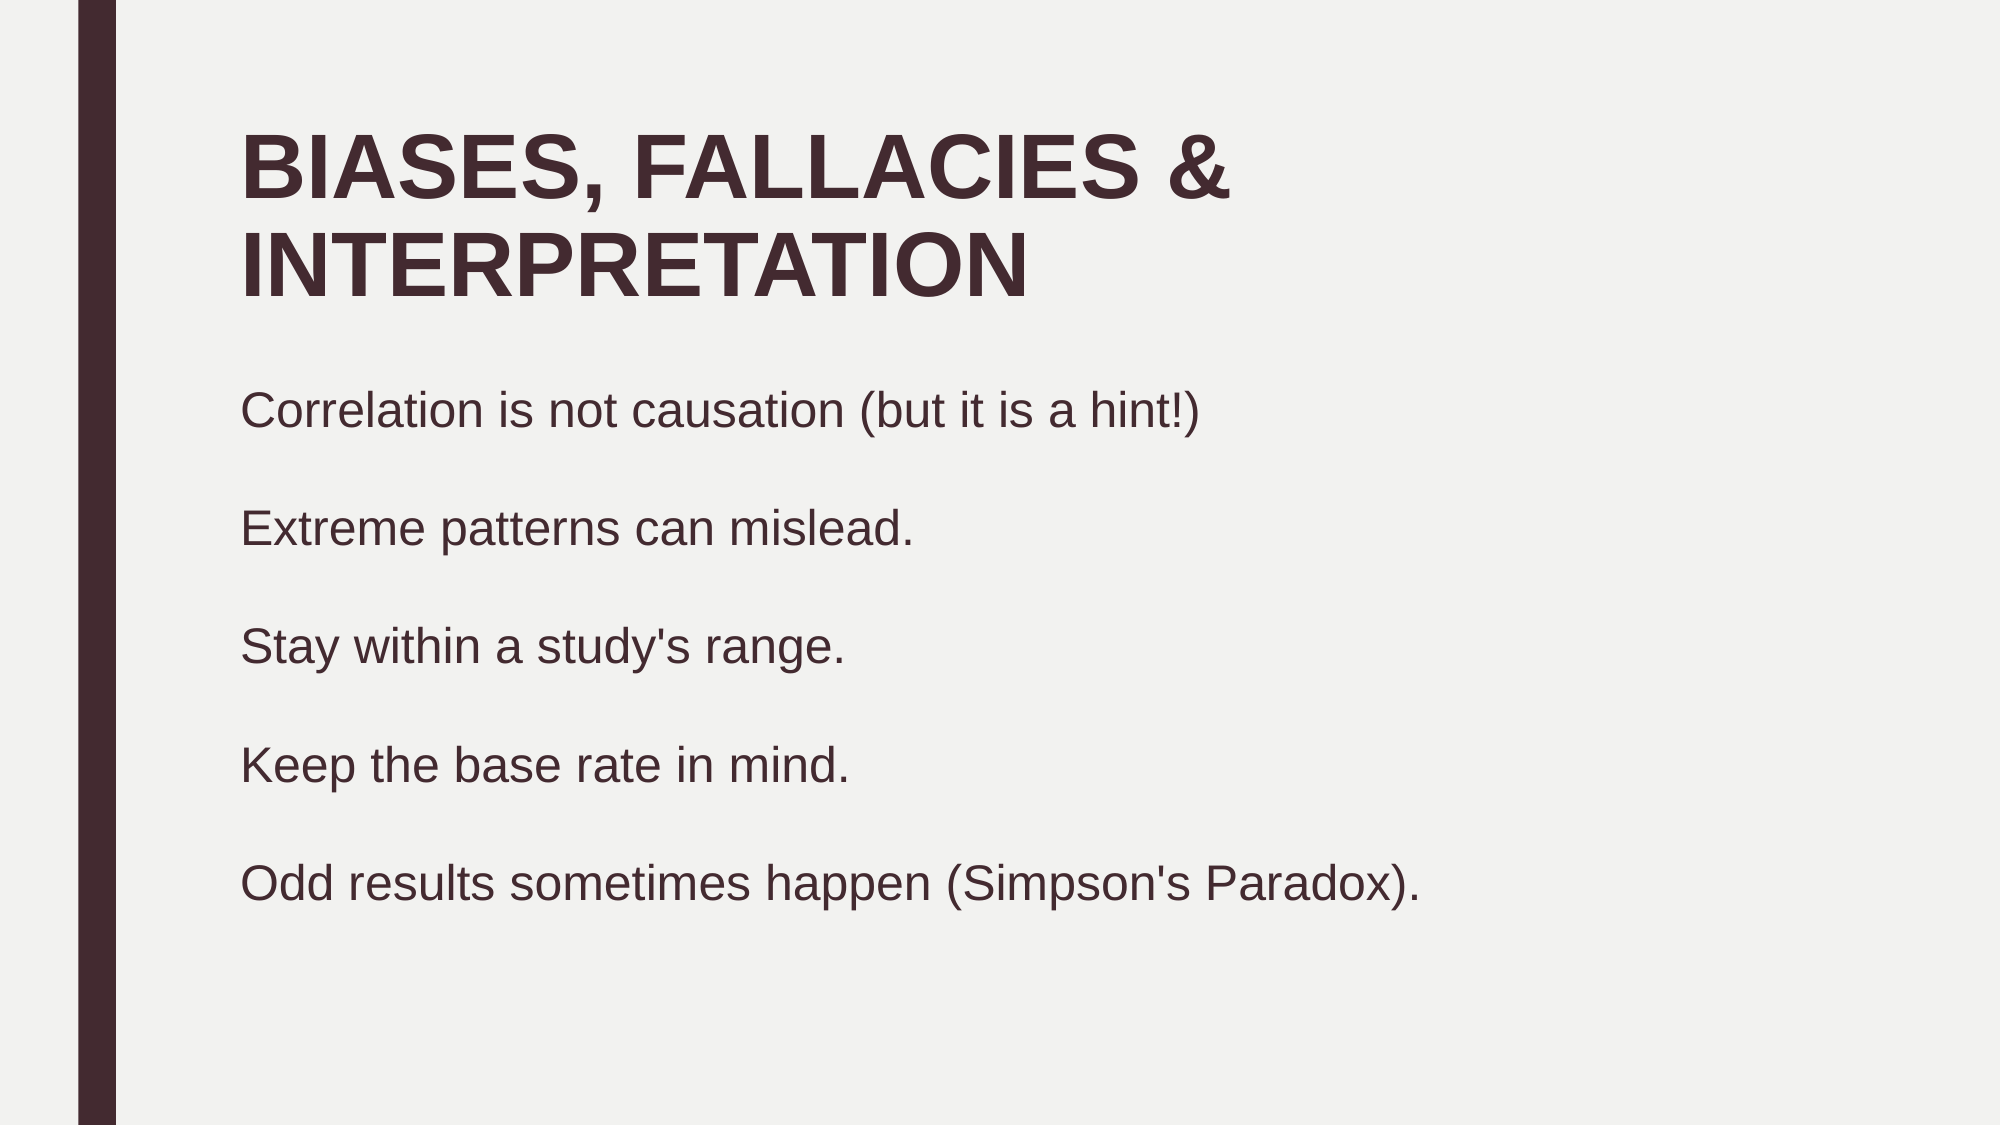

# BIASES, FALLACIES & INTERPRETATION
Correlation is not causation (but it is a hint!)

Extreme patterns can mislead.

Stay within a study's range.

Keep the base rate in mind.

Odd results sometimes happen (Simpson's Paradox).